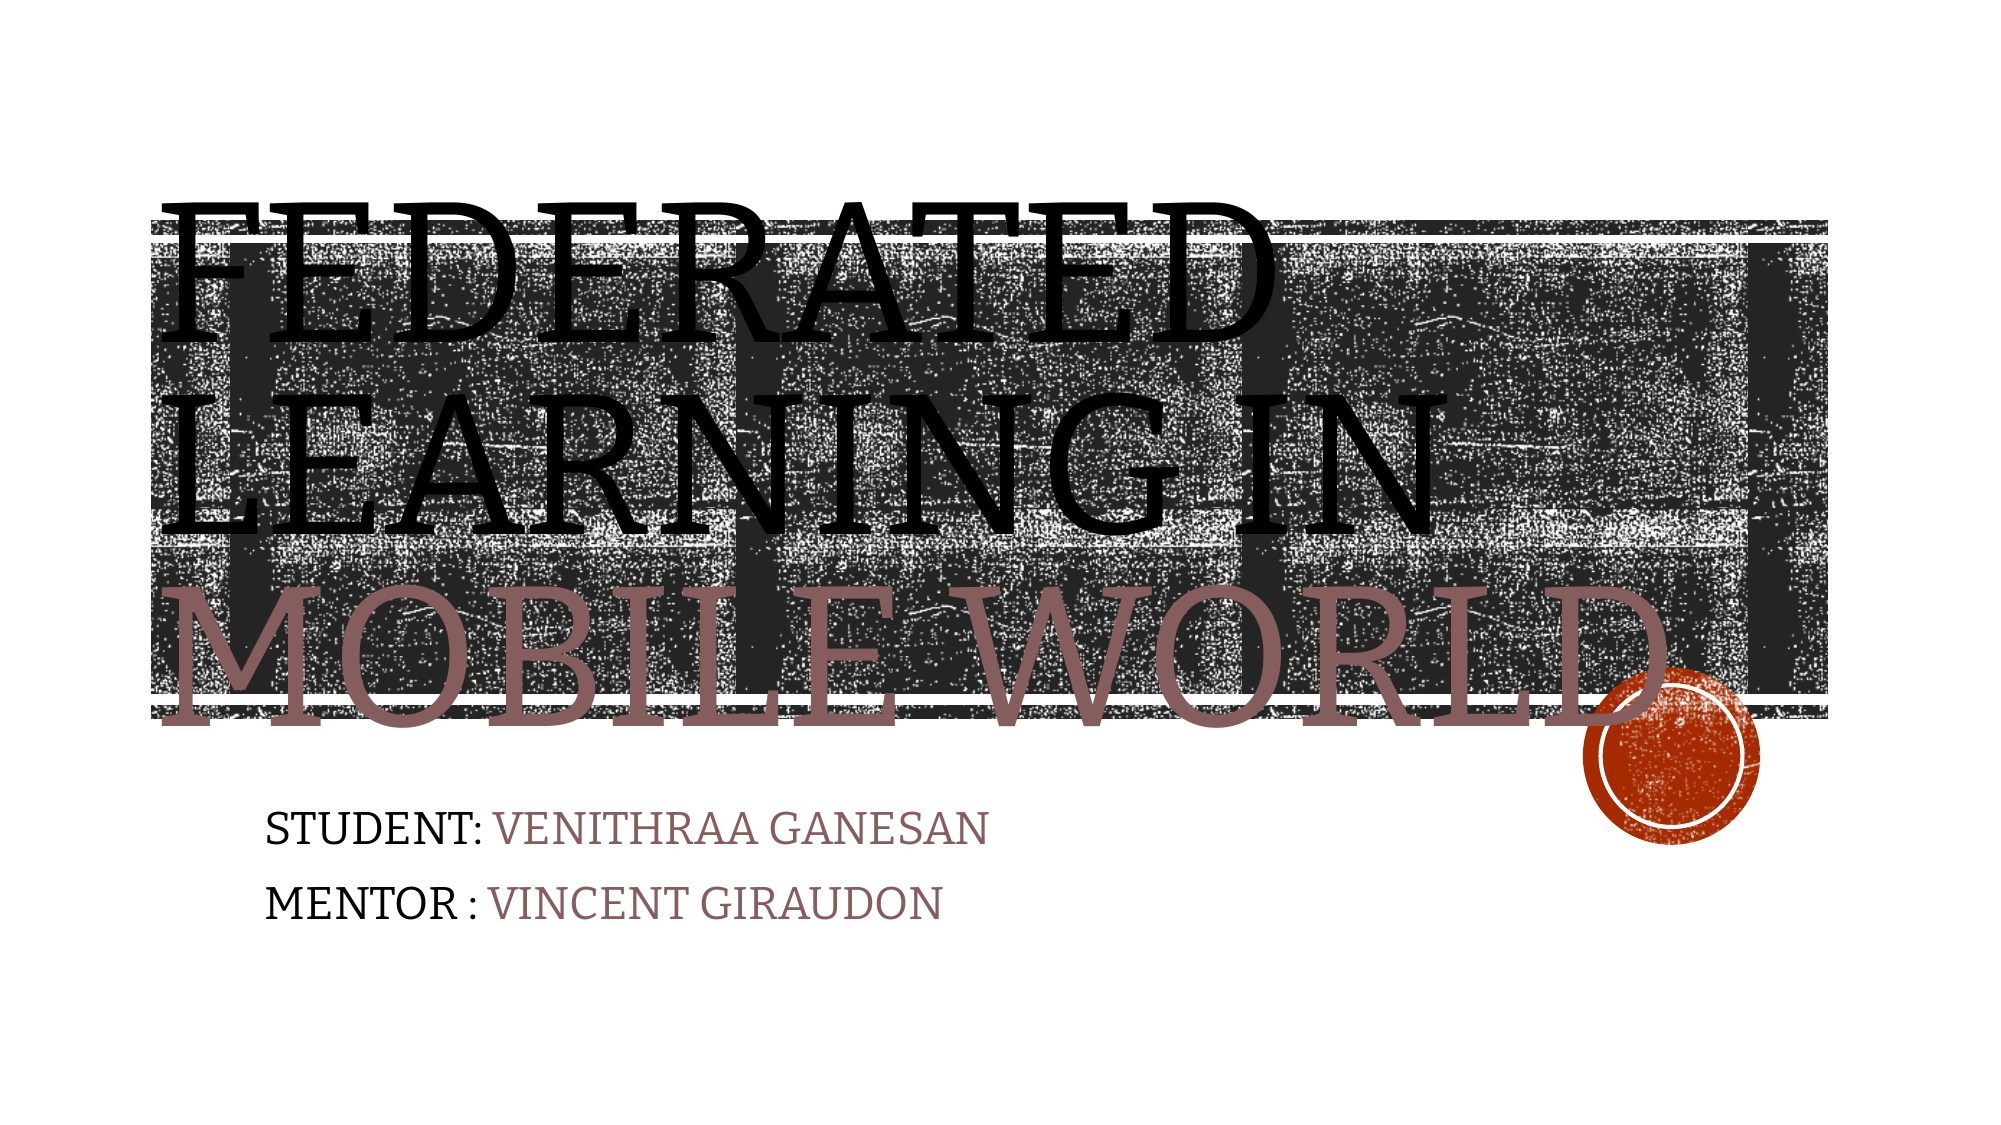

# FEDERATED LEARNING IN MOBILE WORLD
STUDENT: VENITHRAA GANESAN
MENTOR : VINCENT GIRAUDON